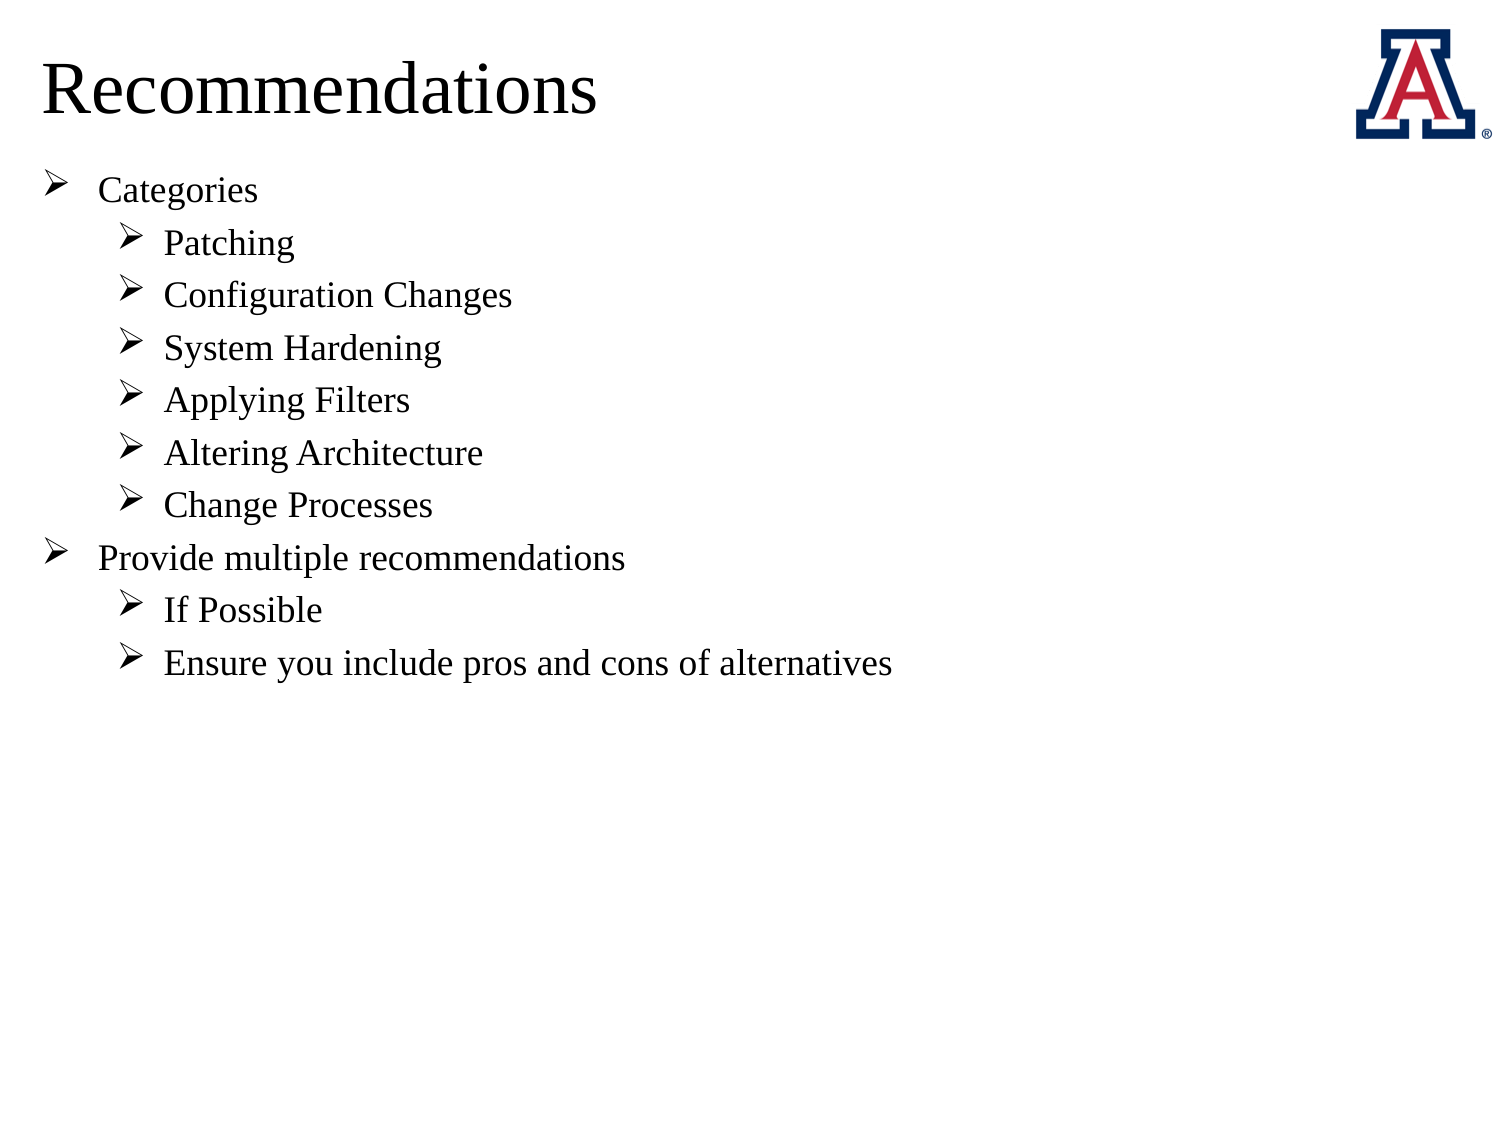

# Recommendations
Categories
Patching
Configuration Changes
System Hardening
Applying Filters
Altering Architecture
Change Processes
Provide multiple recommendations
If Possible
Ensure you include pros and cons of alternatives